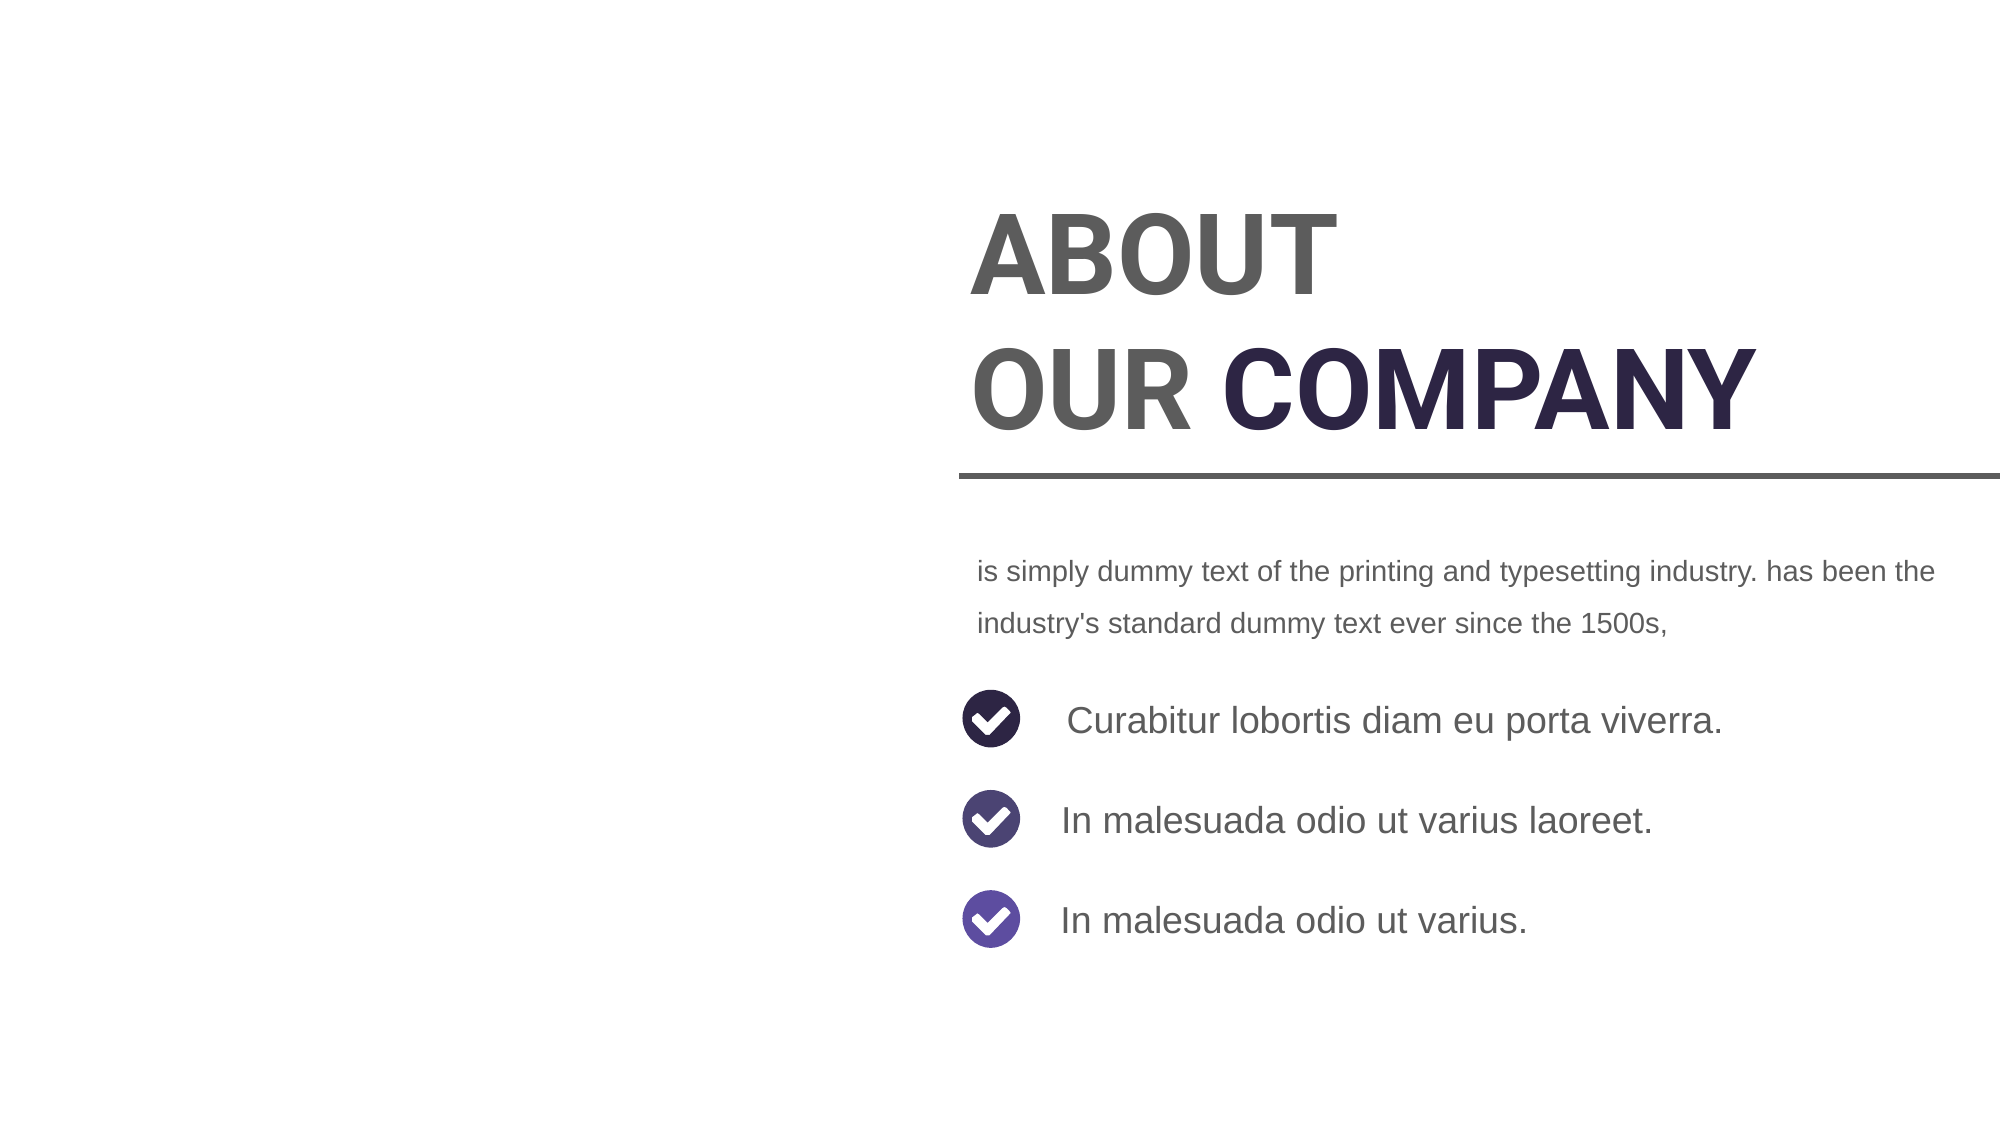

ABOUT
OUR COMPANY
is simply dummy text of the printing and typesetting industry. has been the industry's standard dummy text ever since the 1500s,
Curabitur lobortis diam eu porta viverra.

In malesuada odio ut varius laoreet.

In malesuada odio ut varius.